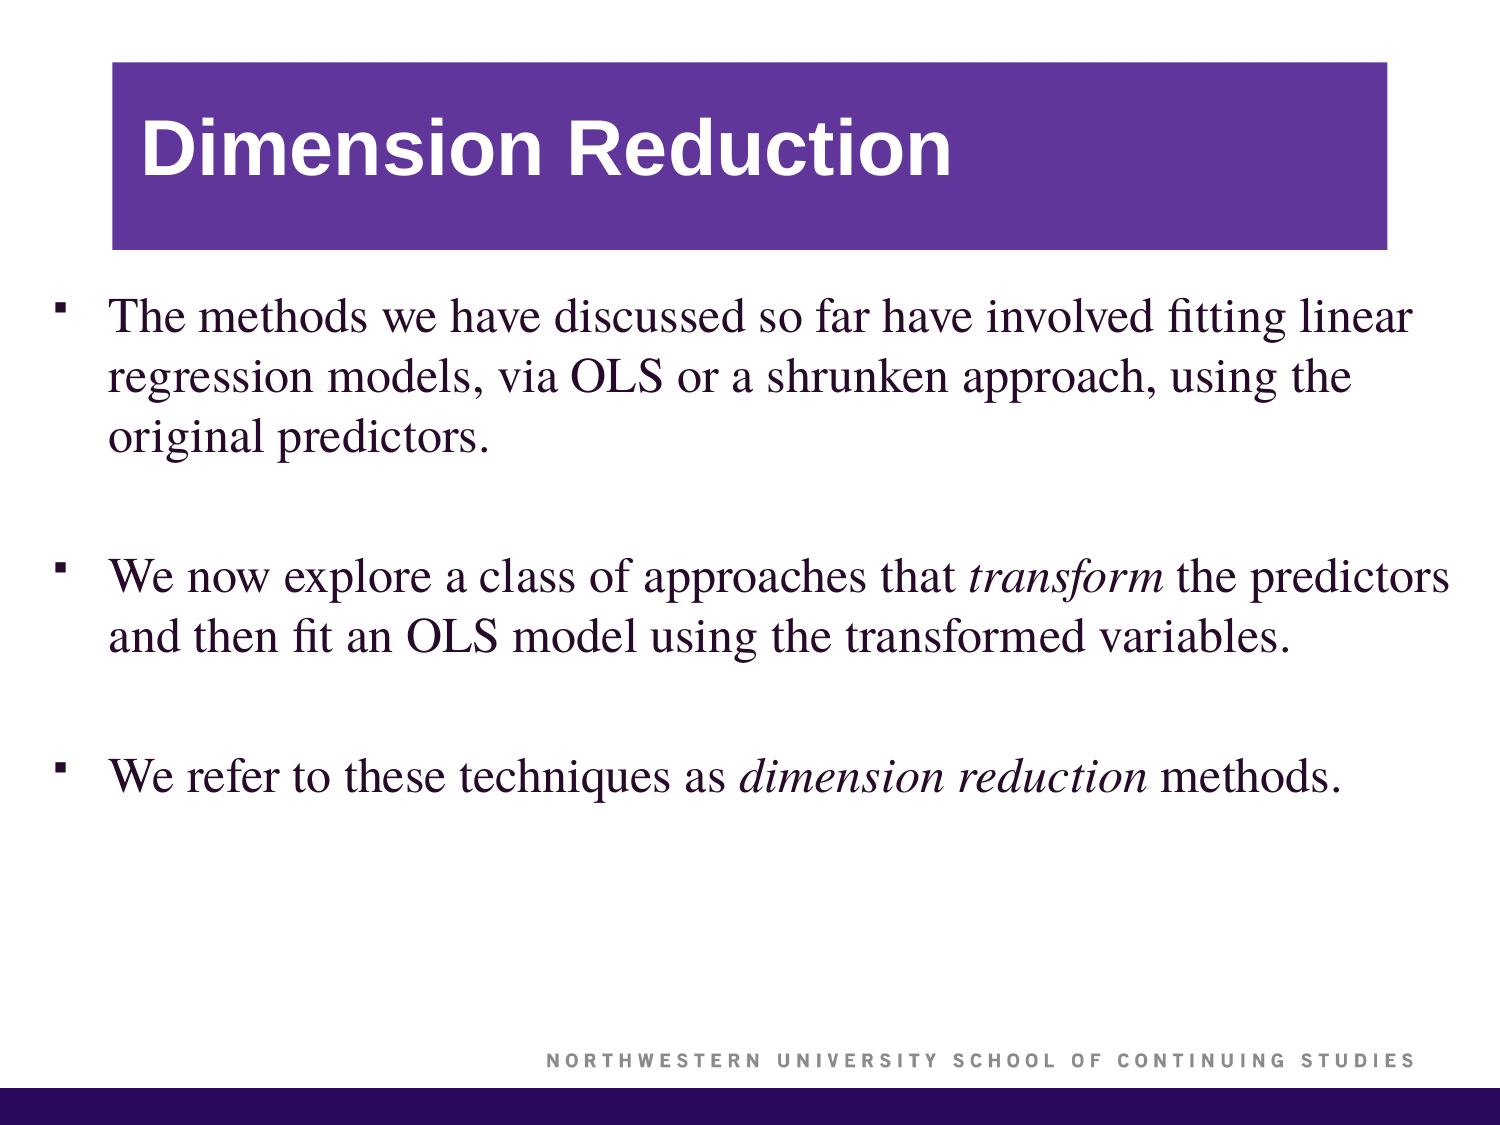

# Dimension Reduction
The methods we have discussed so far have involved fitting linear regression models, via OLS or a shrunken approach, using the original predictors.

We now explore a class of approaches that transform the predictors and then fit an OLS model using the transformed variables.

We refer to these techniques as dimension reduction methods.